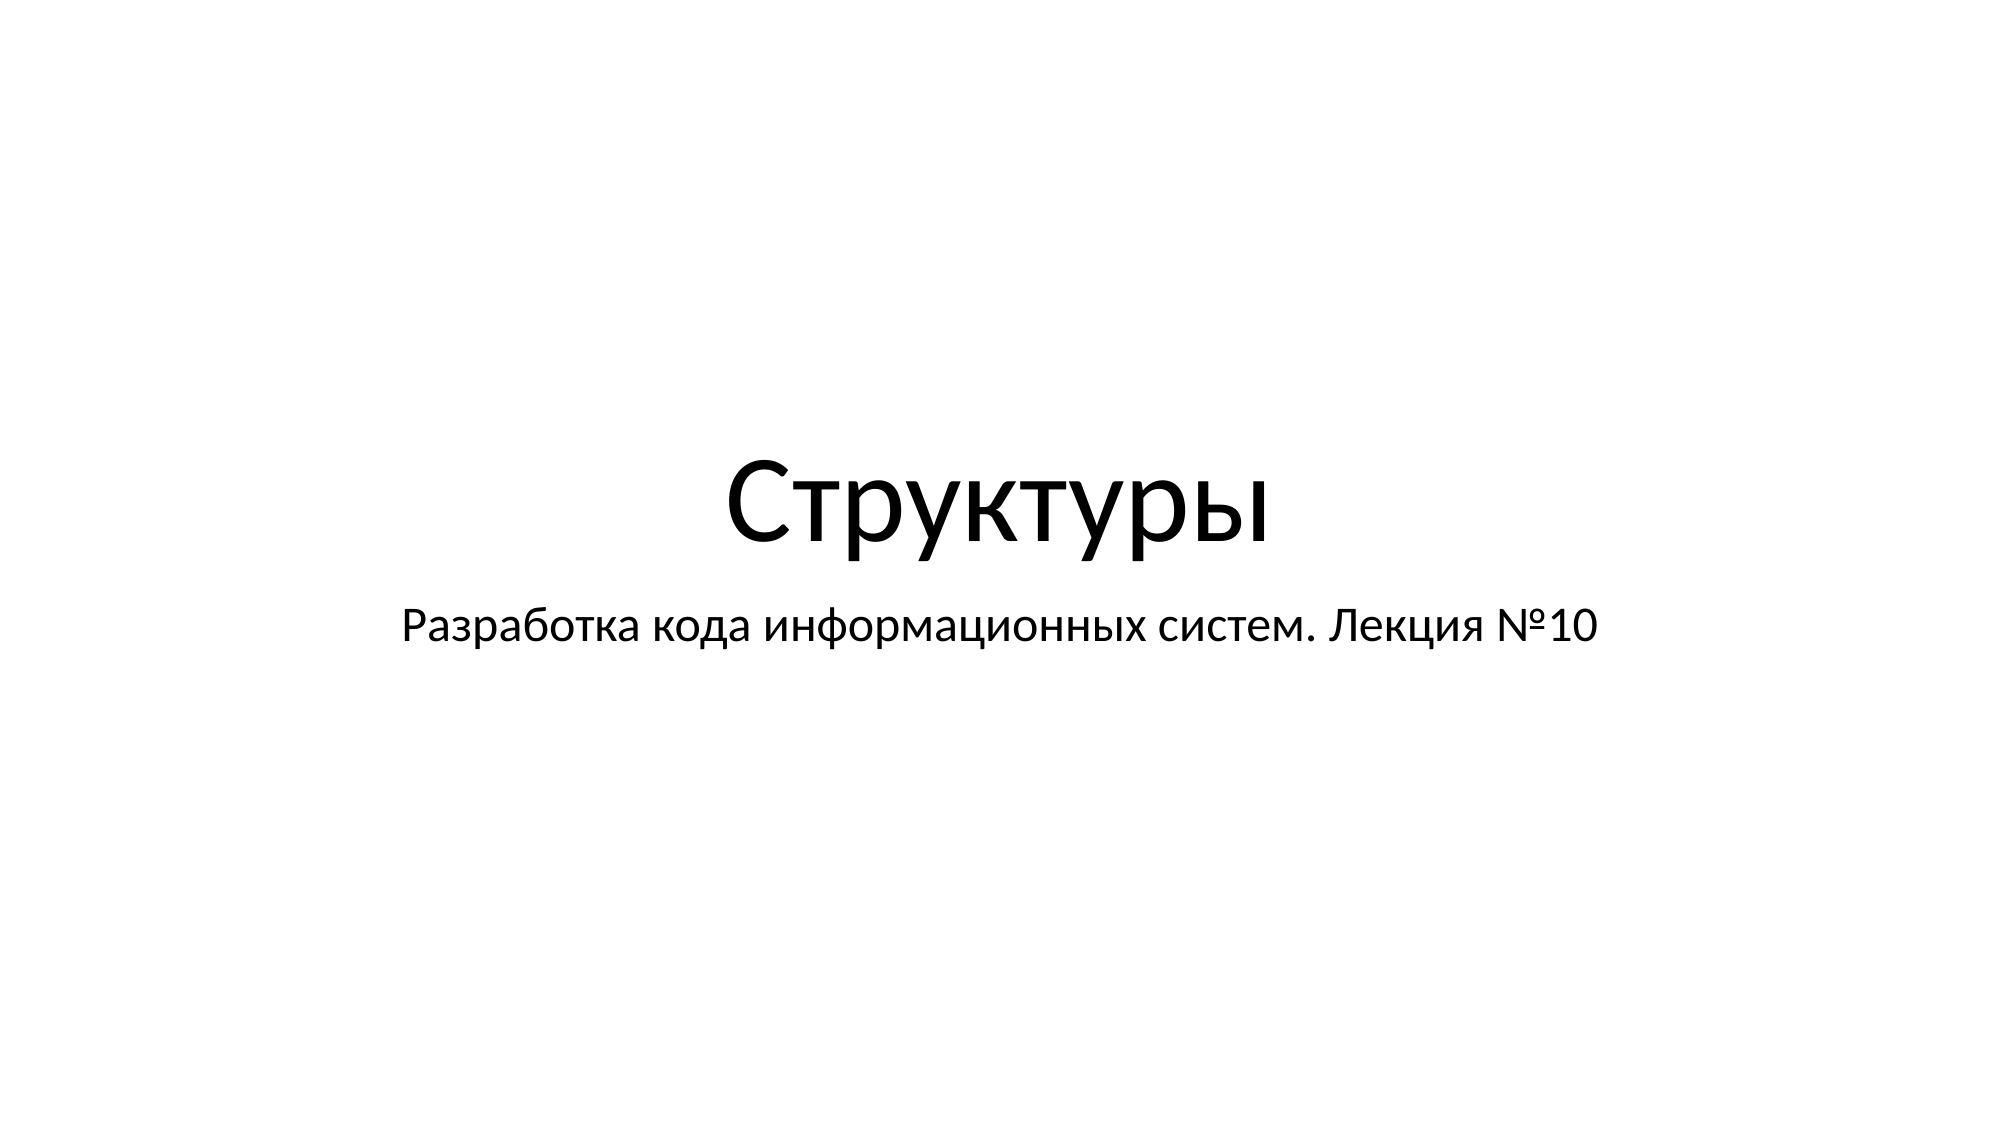

# Структуры
Разработка кода информационных систем. Лекция №10